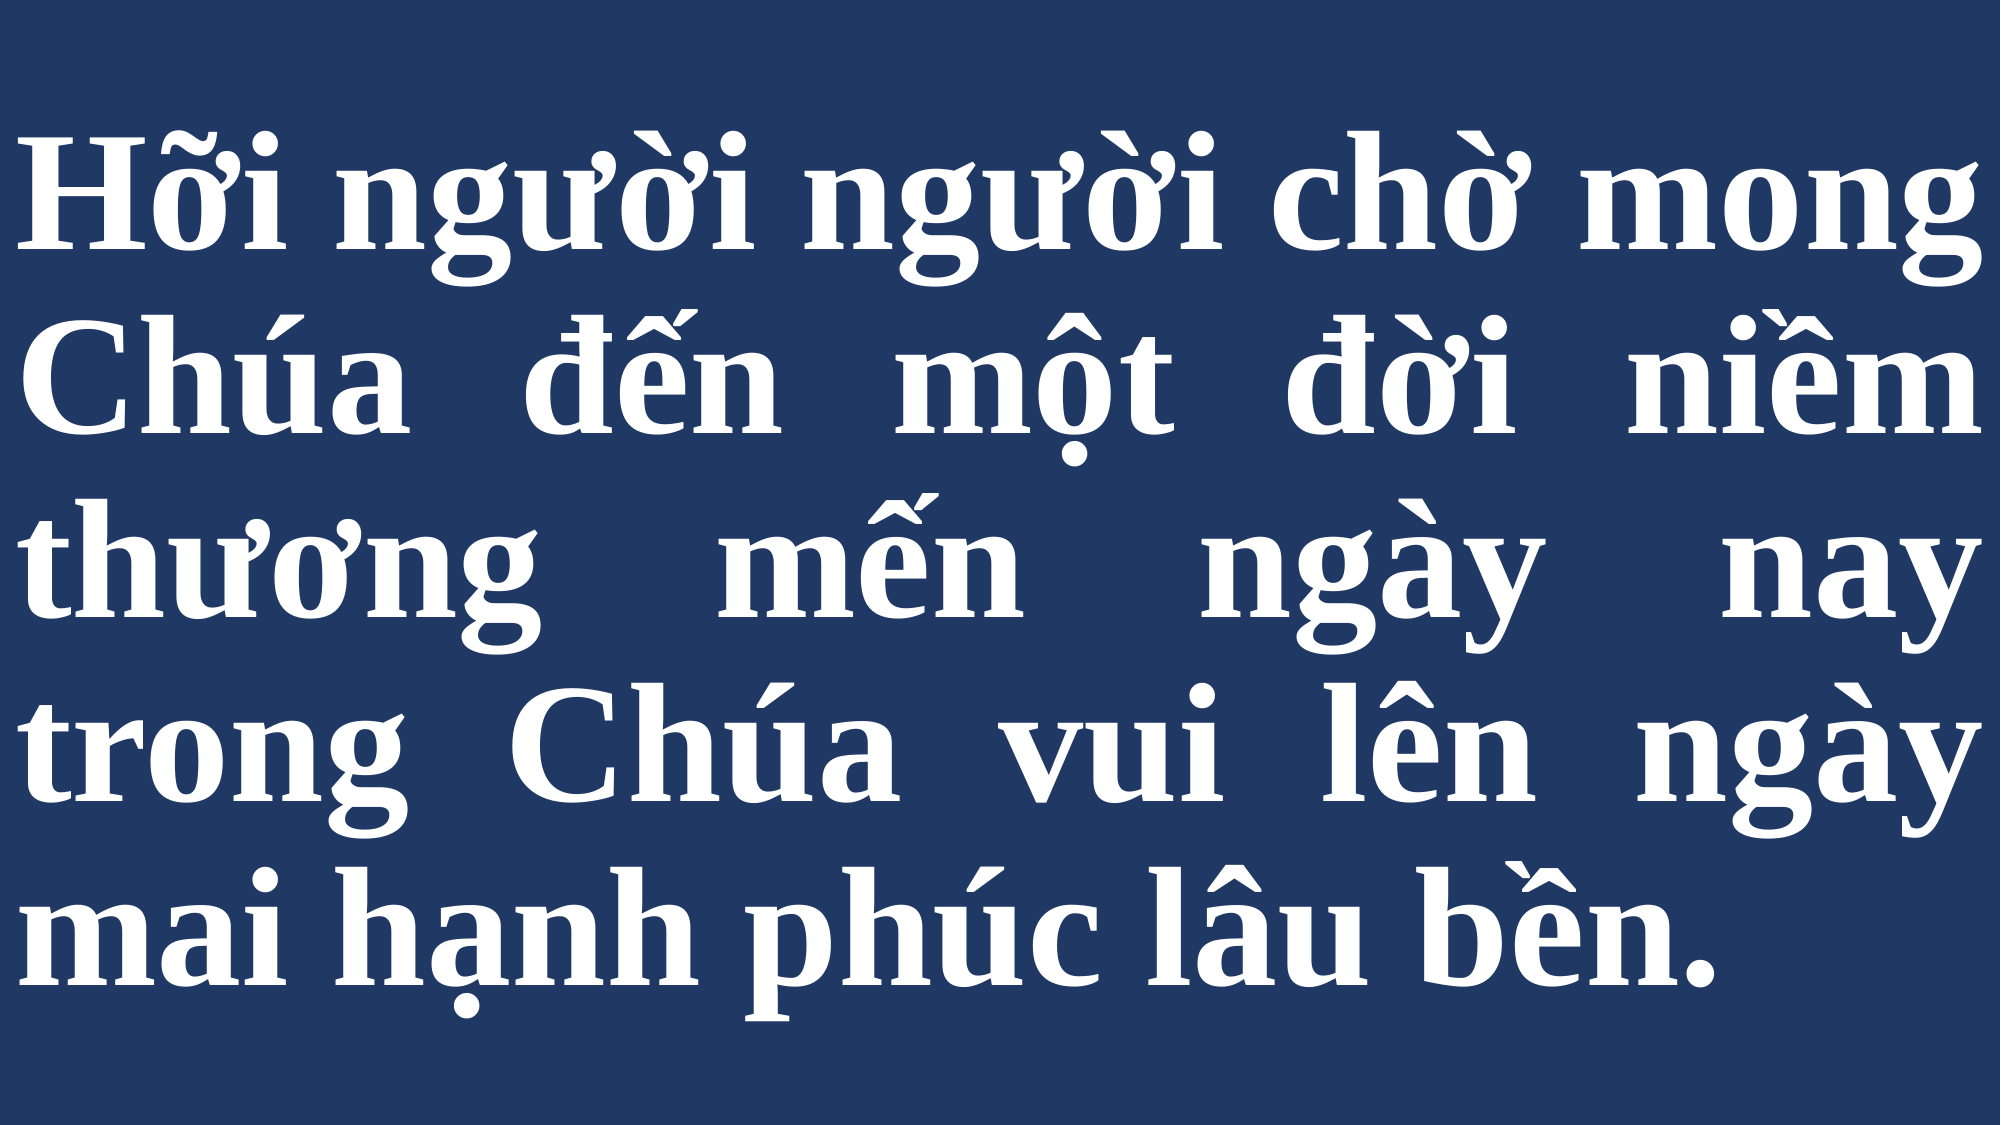

# Hỡi người người chờ mong Chúa đến một đời niềm thương mến ngày nay trong Chúa vui lên ngày mai hạnh phúc lâu bền.